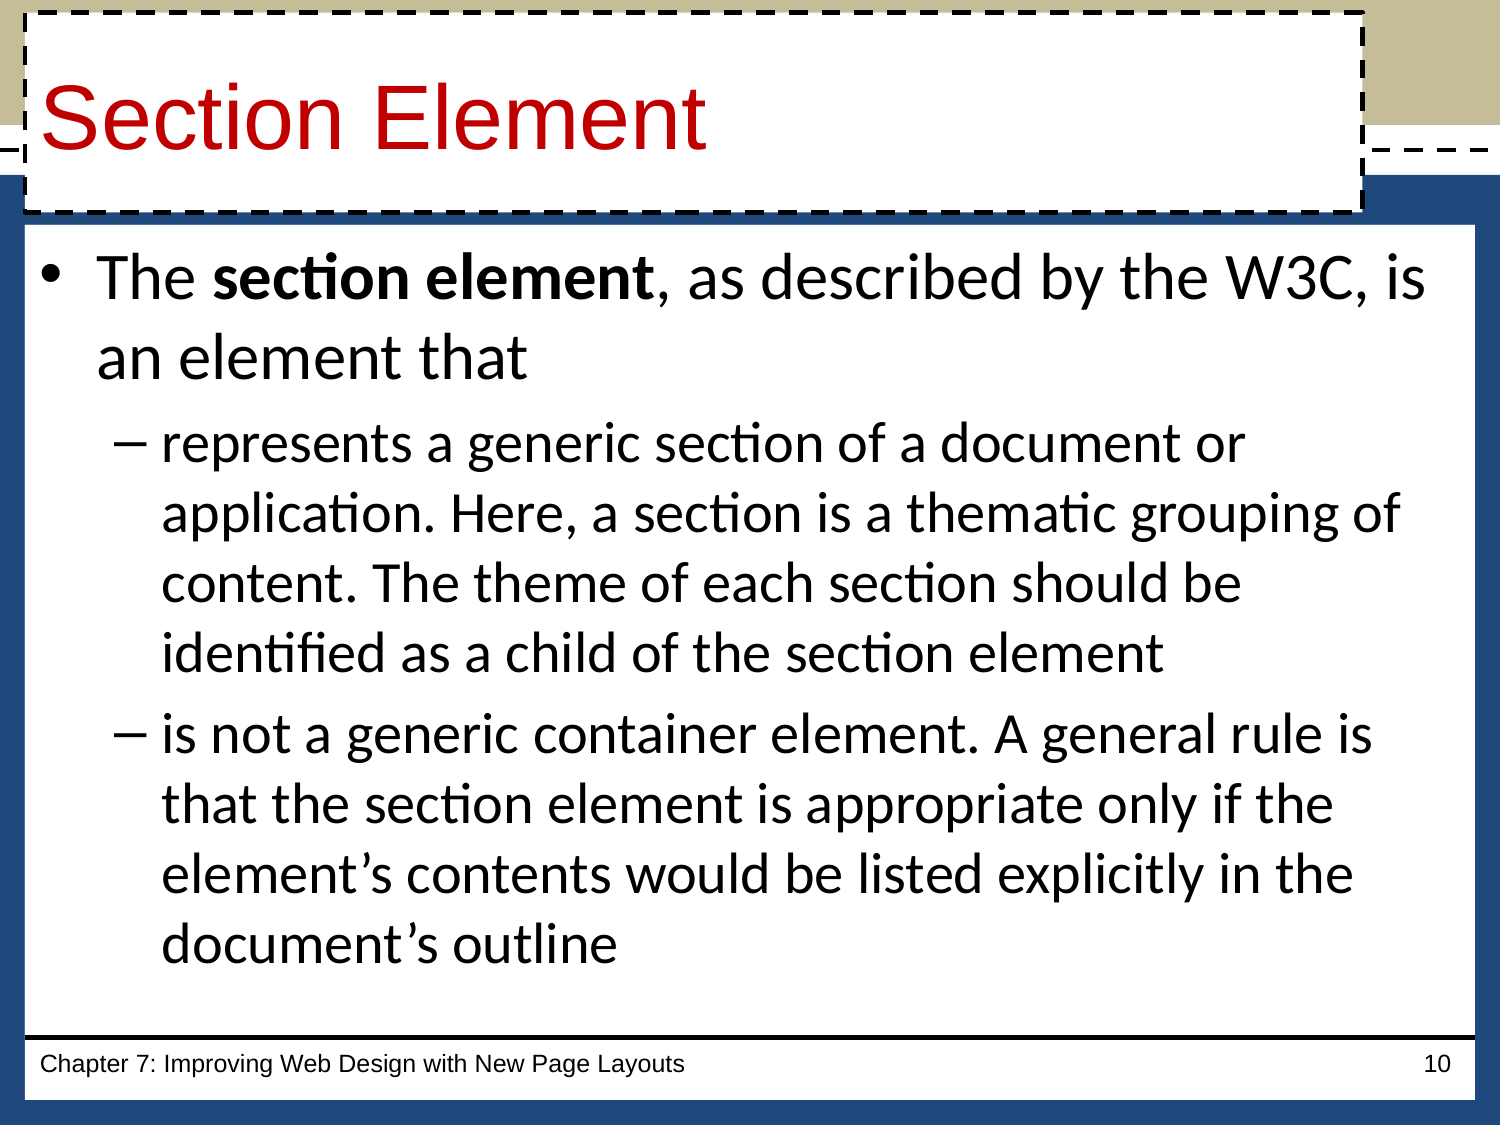

# Section Element
The section element, as described by the W3C, is an element that
represents a generic section of a document or application. Here, a section is a thematic grouping of content. The theme of each section should be identified as a child of the section element
is not a generic container element. A general rule is that the section element is appropriate only if the element’s contents would be listed explicitly in the document’s outline

Chapter 7: Improving Web Design with New Page Layouts
10